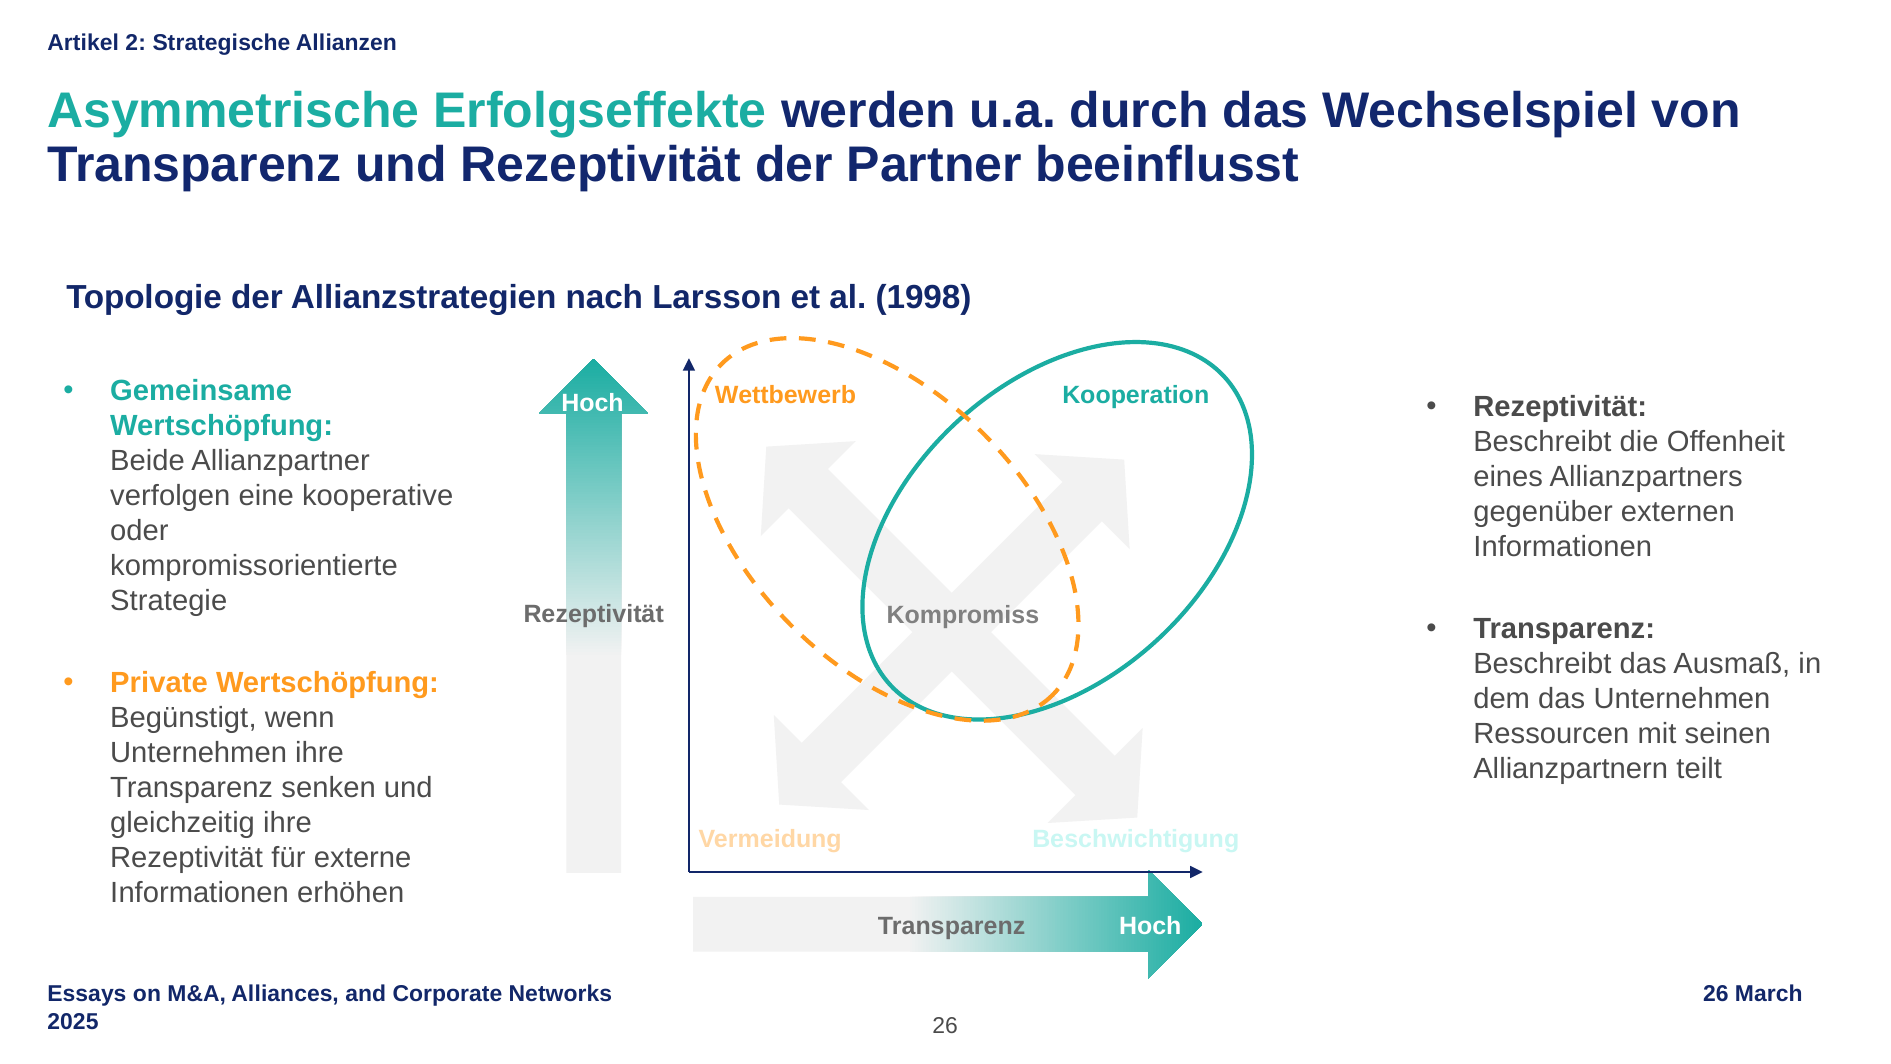

Artikel 2: Strategische Allianzen
Asymmetrische Erfolgseffekte werden u.a. durch das Wechselspiel von Transparenz und Rezeptivität der Partner beeinflusst
Topologie der Allianzstrategien nach Larsson et al. (1998)
Gemeinsame Wertschöpfung:
Beide Allianzpartner verfolgen eine kooperative oder kompromissorientierte Strategie
Private Wertschöpfung: Begünstigt, wenn Unternehmen ihre Transparenz senken und gleichzeitig ihre Rezeptivität für externe Informationen erhöhen
Rezeptivität:
Beschreibt die Offenheit eines Allianzpartners gegenüber externen Informationen
Transparenz:
Beschreibt das Ausmaß, in dem das Unternehmen Ressourcen mit seinen Allianzpartnern teilt
Wettbewerb
Kooperation
Hoch

Rezeptivität
Kompromiss
Vermeidung
Beschwichtigung

Transparenz
Hoch